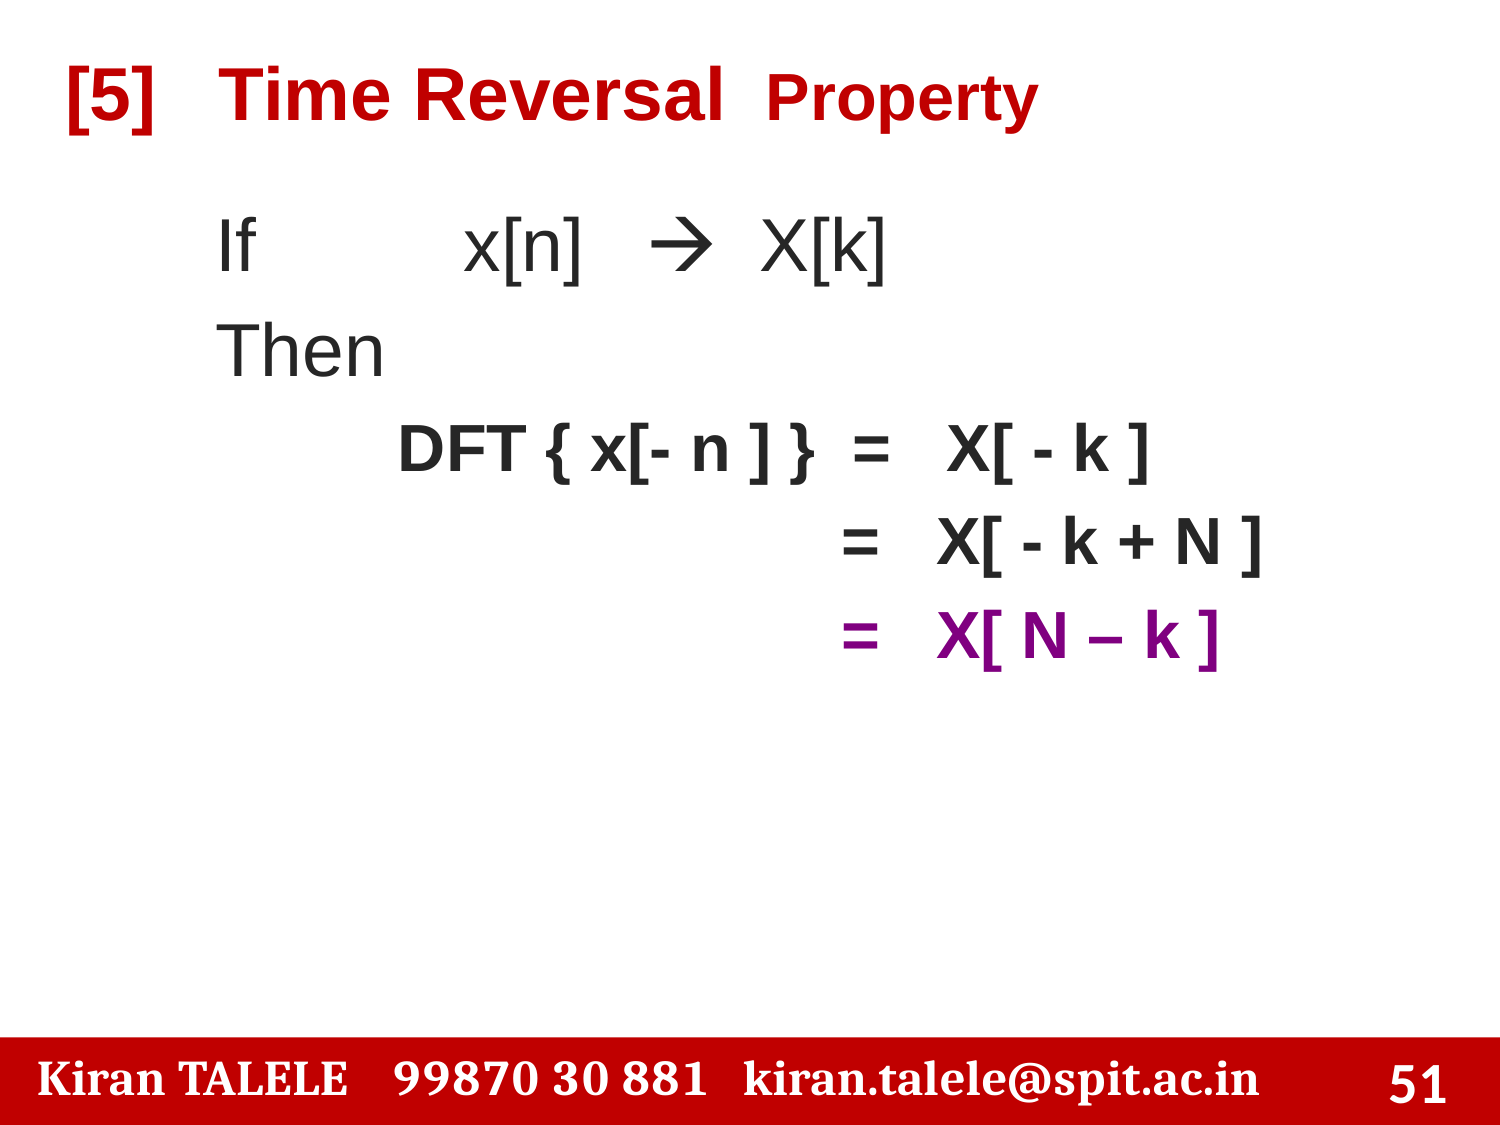

[5]   Time Reversal  Property

If          x[n]   🡪  X[k]
Then
                  DFT { x[- n ] }  =   X[ - k ]
                                          =   X[ - k + N ]
                                          =   X[ N – k ]

51
  Kiran TALELE    99870 30 881   kiran.talele@spit.ac.in
51